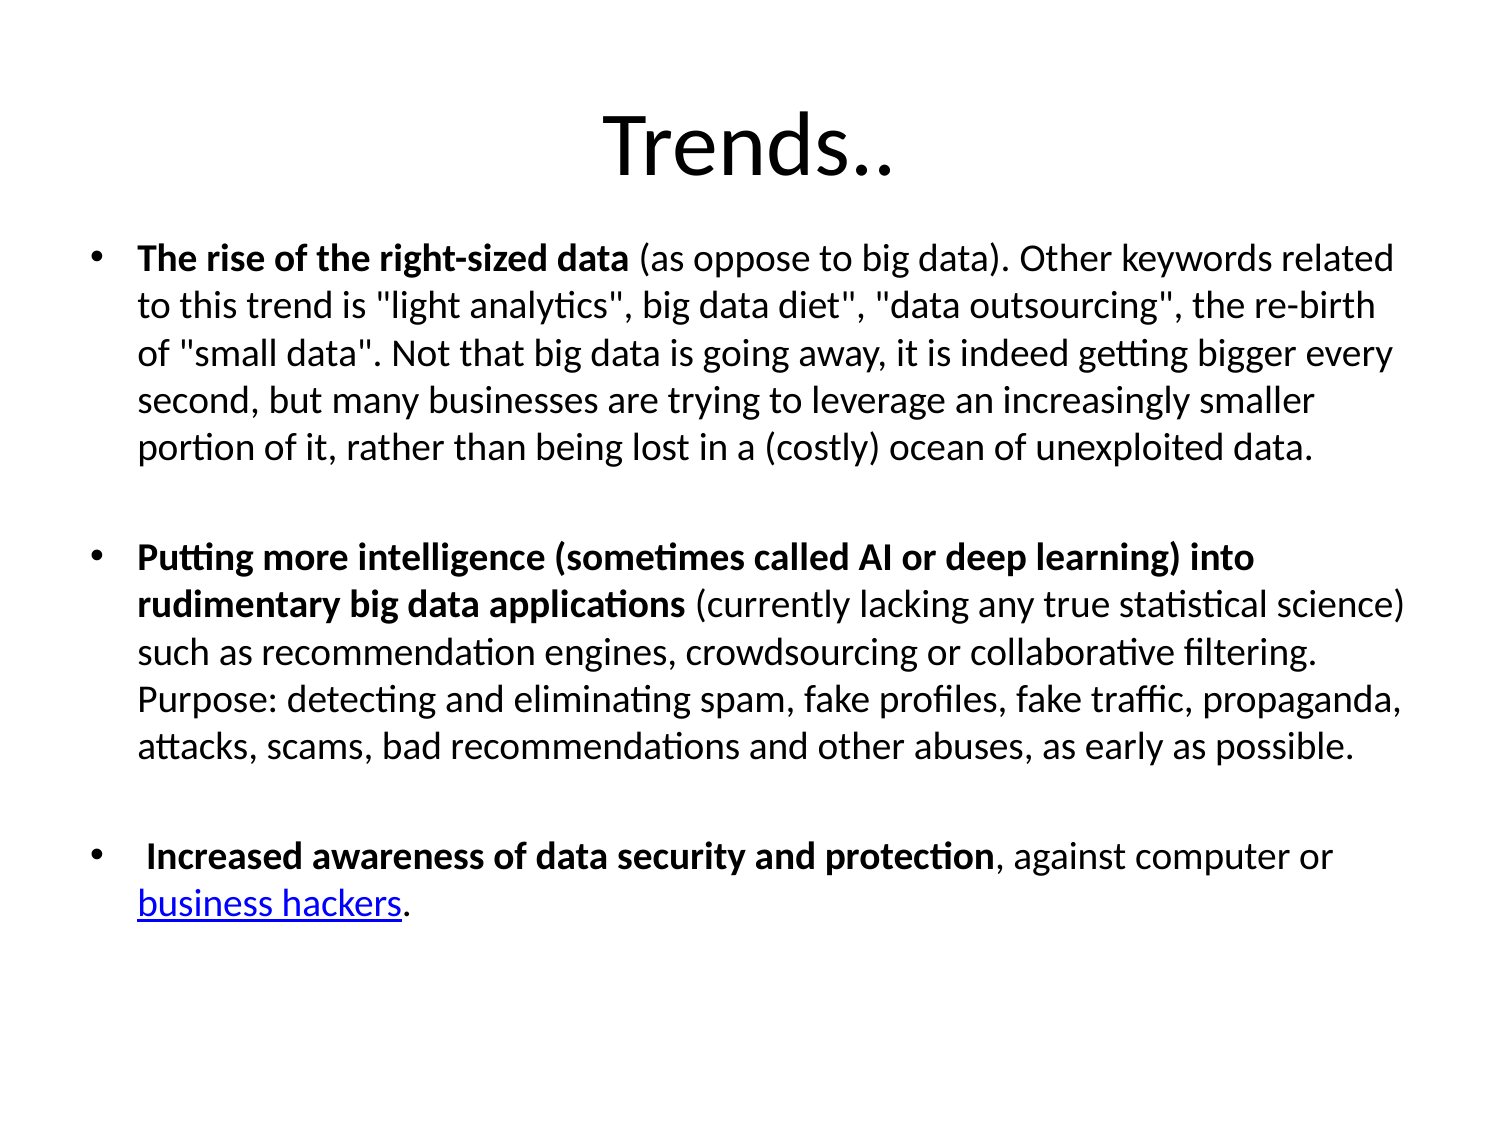

# Trends..
The rise of the right-sized data (as oppose to big data). Other keywords related to this trend is "light analytics", big data diet", "data outsourcing", the re-birth of "small data". Not that big data is going away, it is indeed getting bigger every second, but many businesses are trying to leverage an increasingly smaller portion of it, rather than being lost in a (costly) ocean of unexploited data.

Putting more intelligence (sometimes called AI or deep learning) into rudimentary big data applications (currently lacking any true statistical science) such as recommendation engines, crowdsourcing or collaborative filtering. Purpose: detecting and eliminating spam, fake profiles, fake traffic, propaganda, attacks, scams, bad recommendations and other abuses, as early as possible.

 Increased awareness of data security and protection, against computer or business hackers.